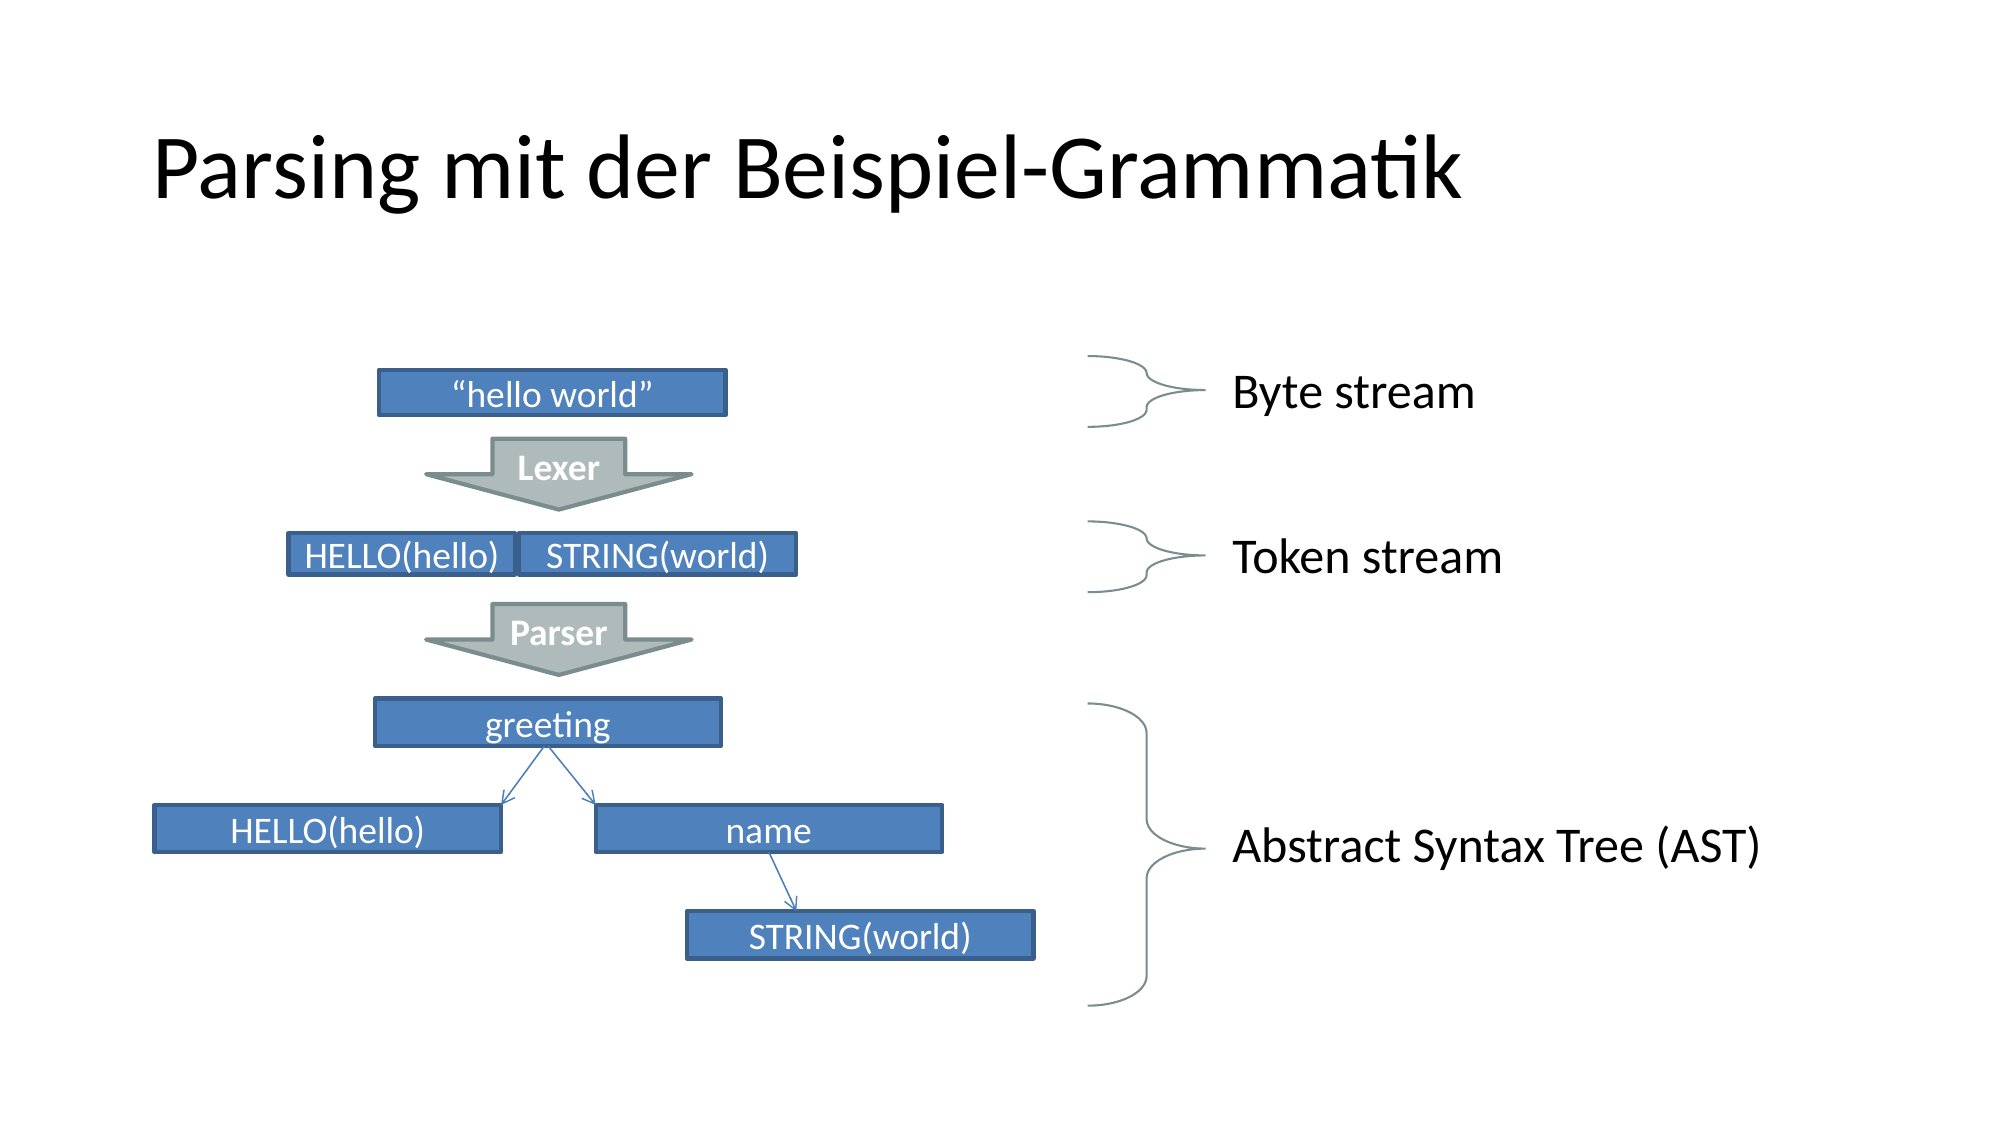

# Parsing mit der Beispiel-Grammatik
Byte stream

“hello world”
Lexer
Token stream

HELLO(hello)
STRING(world)
Parser
greeting
HELLO(hello)
name
STRING(world)

Abstract Syntax Tree (AST)